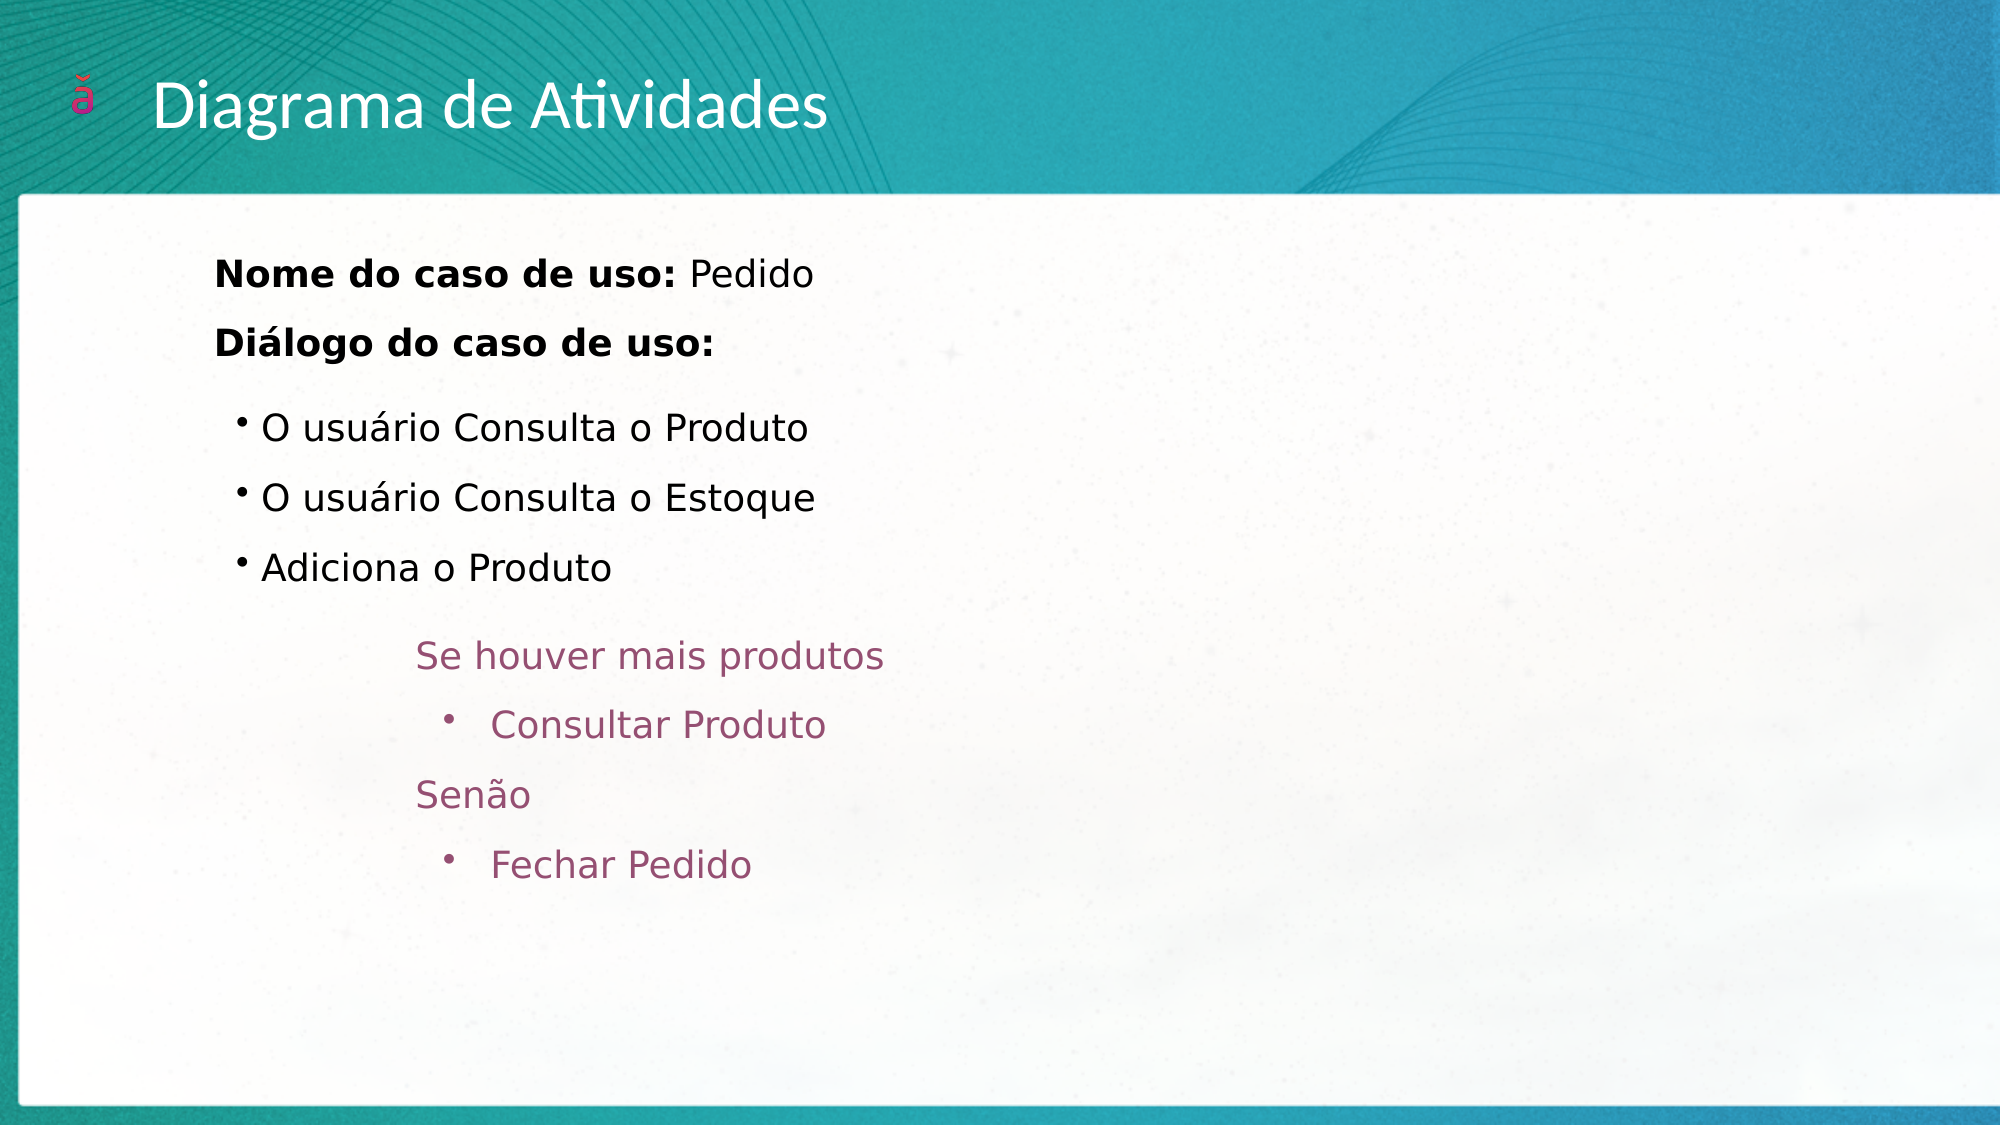

Diagrama de Atividades
Nome do caso de uso: Pedido
Diálogo do caso de uso:
 O usuário Consulta o Produto
 O usuário Consulta o Estoque
 Adiciona o Produto

 Se houver mais produtos
 Consultar Produto
 Senão
 Fechar Pedido